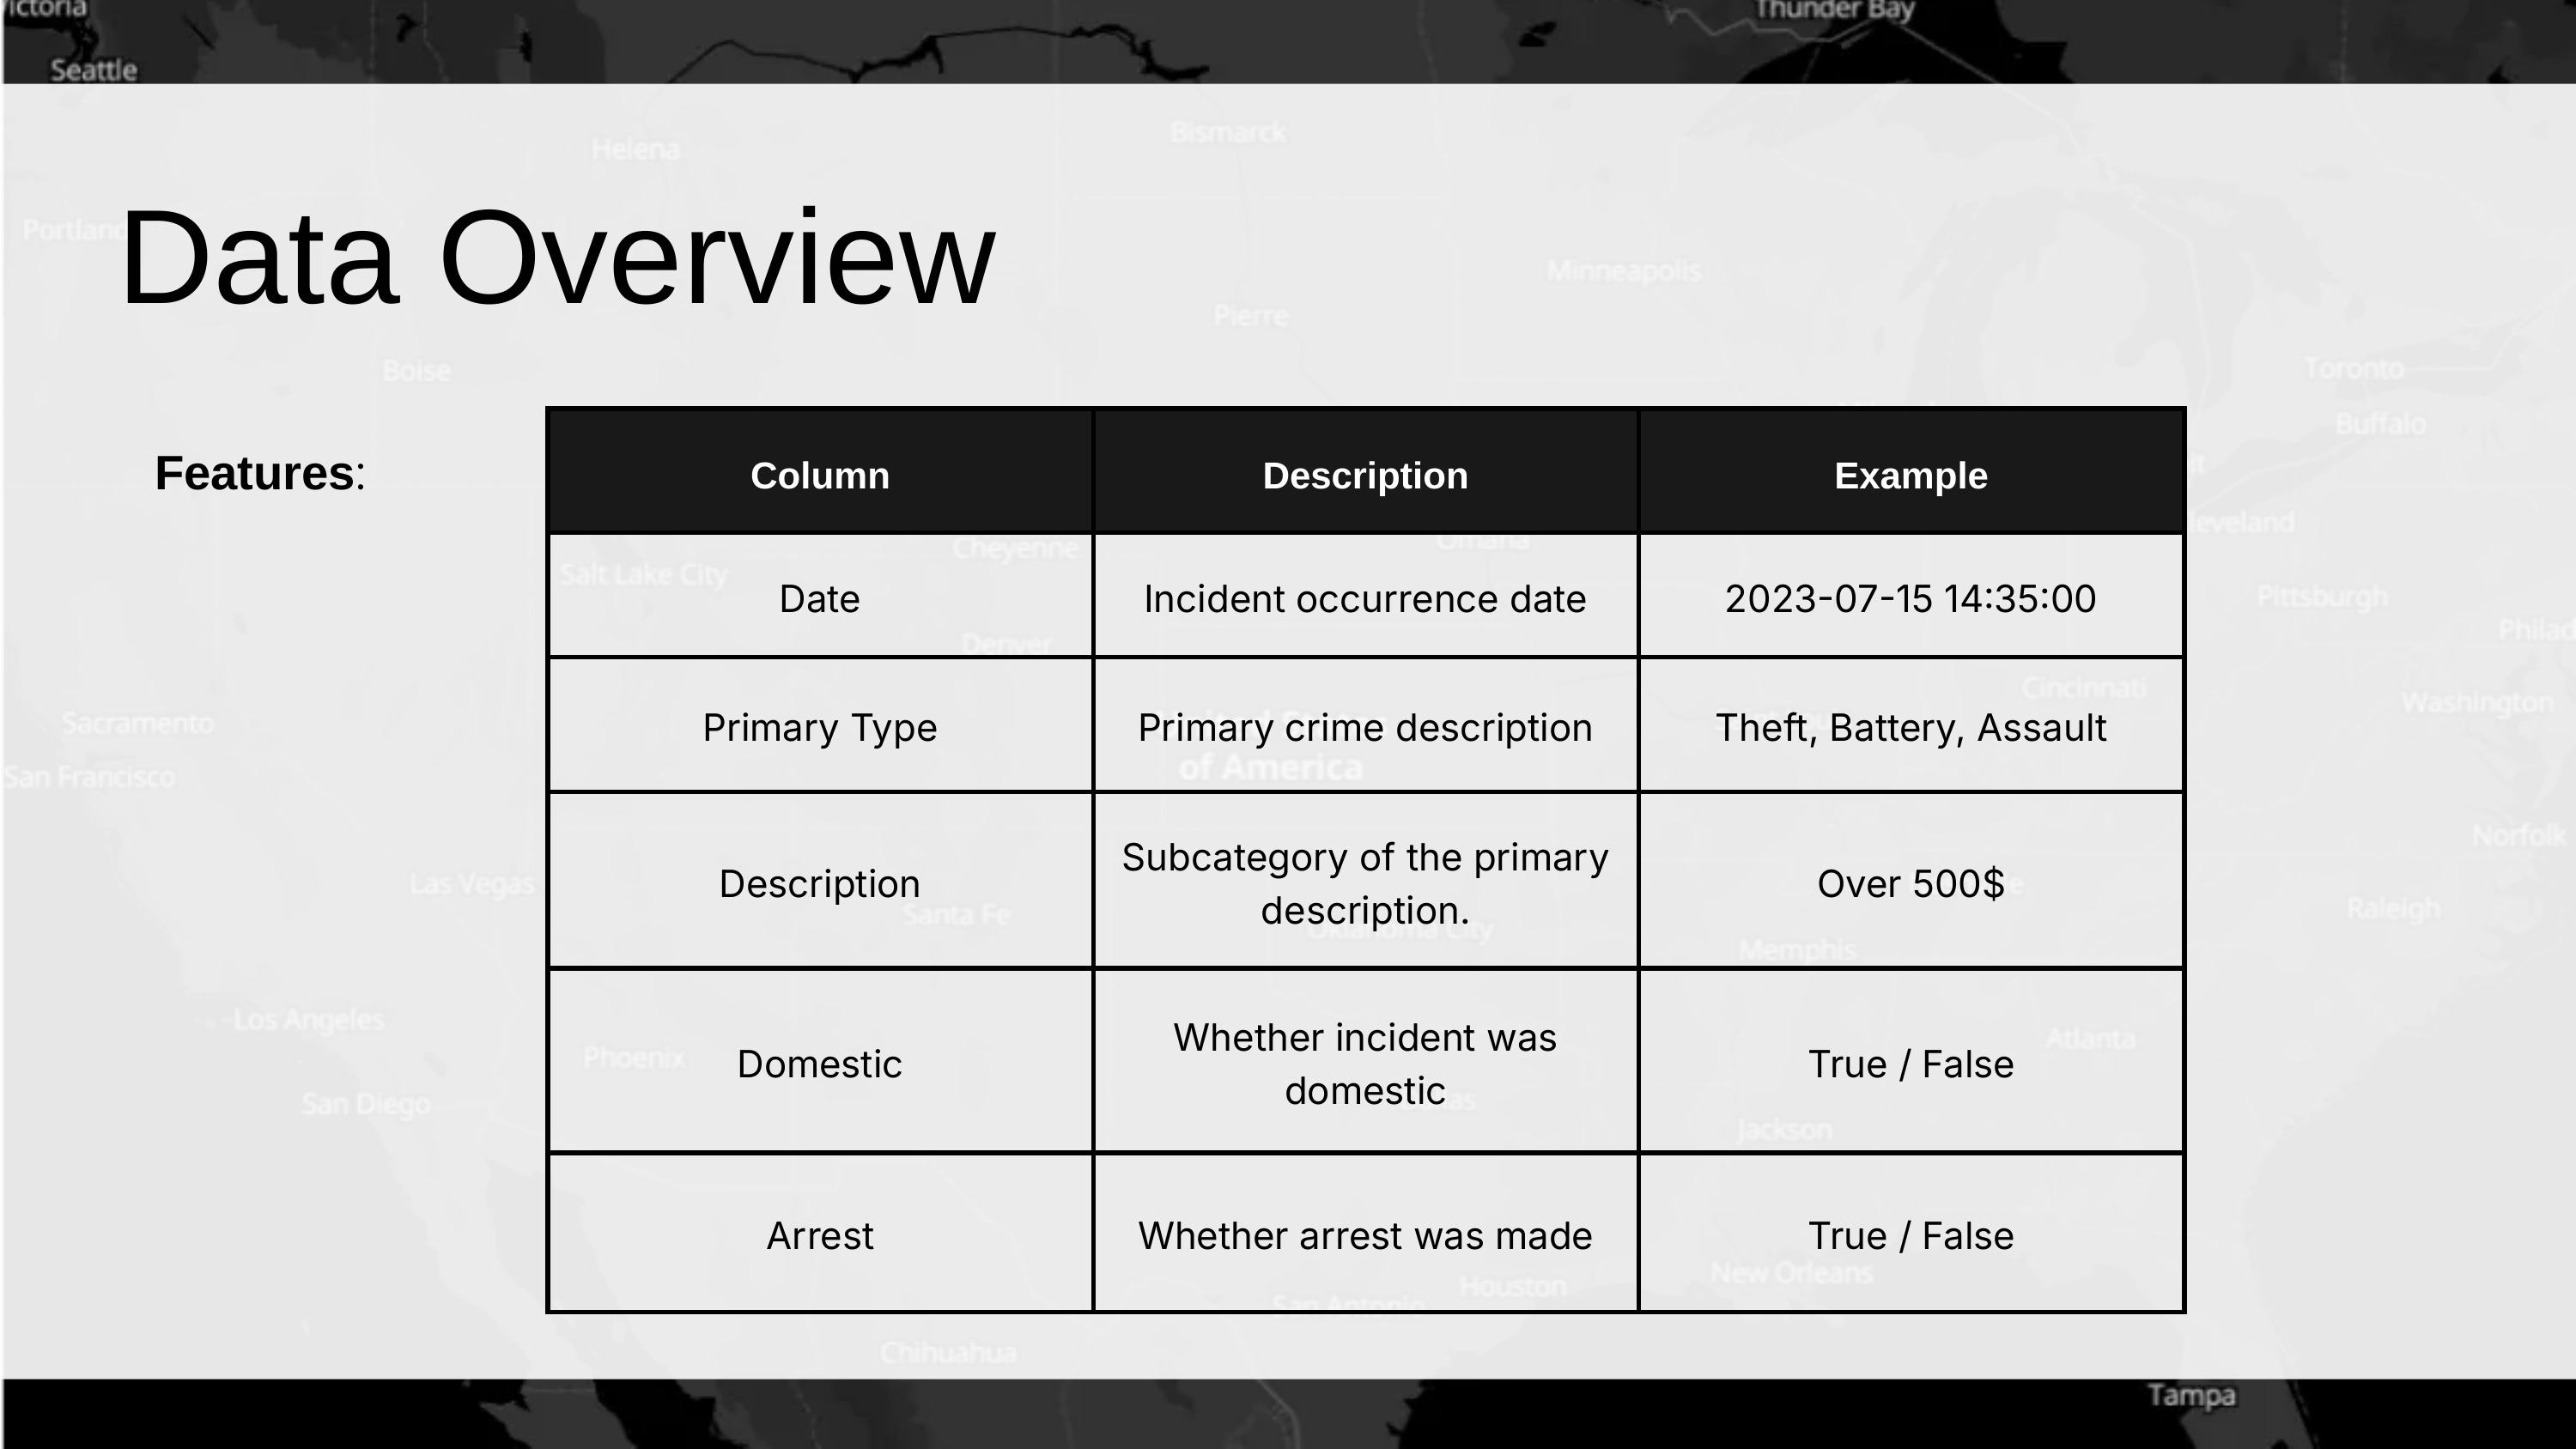

Data Overview
| Column | Description | Example |
| --- | --- | --- |
| Date | Incident occurrence date | 2023-07-15 14:35:00 |
| Primary Type | Primary crime description | Theft, Battery, Assault |
| Description | Subcategory of the primary description. | Over 500$ |
| Domestic | Whether incident was domestic | True / False |
| Arrest | Whether arrest was made | True / False |
Features: